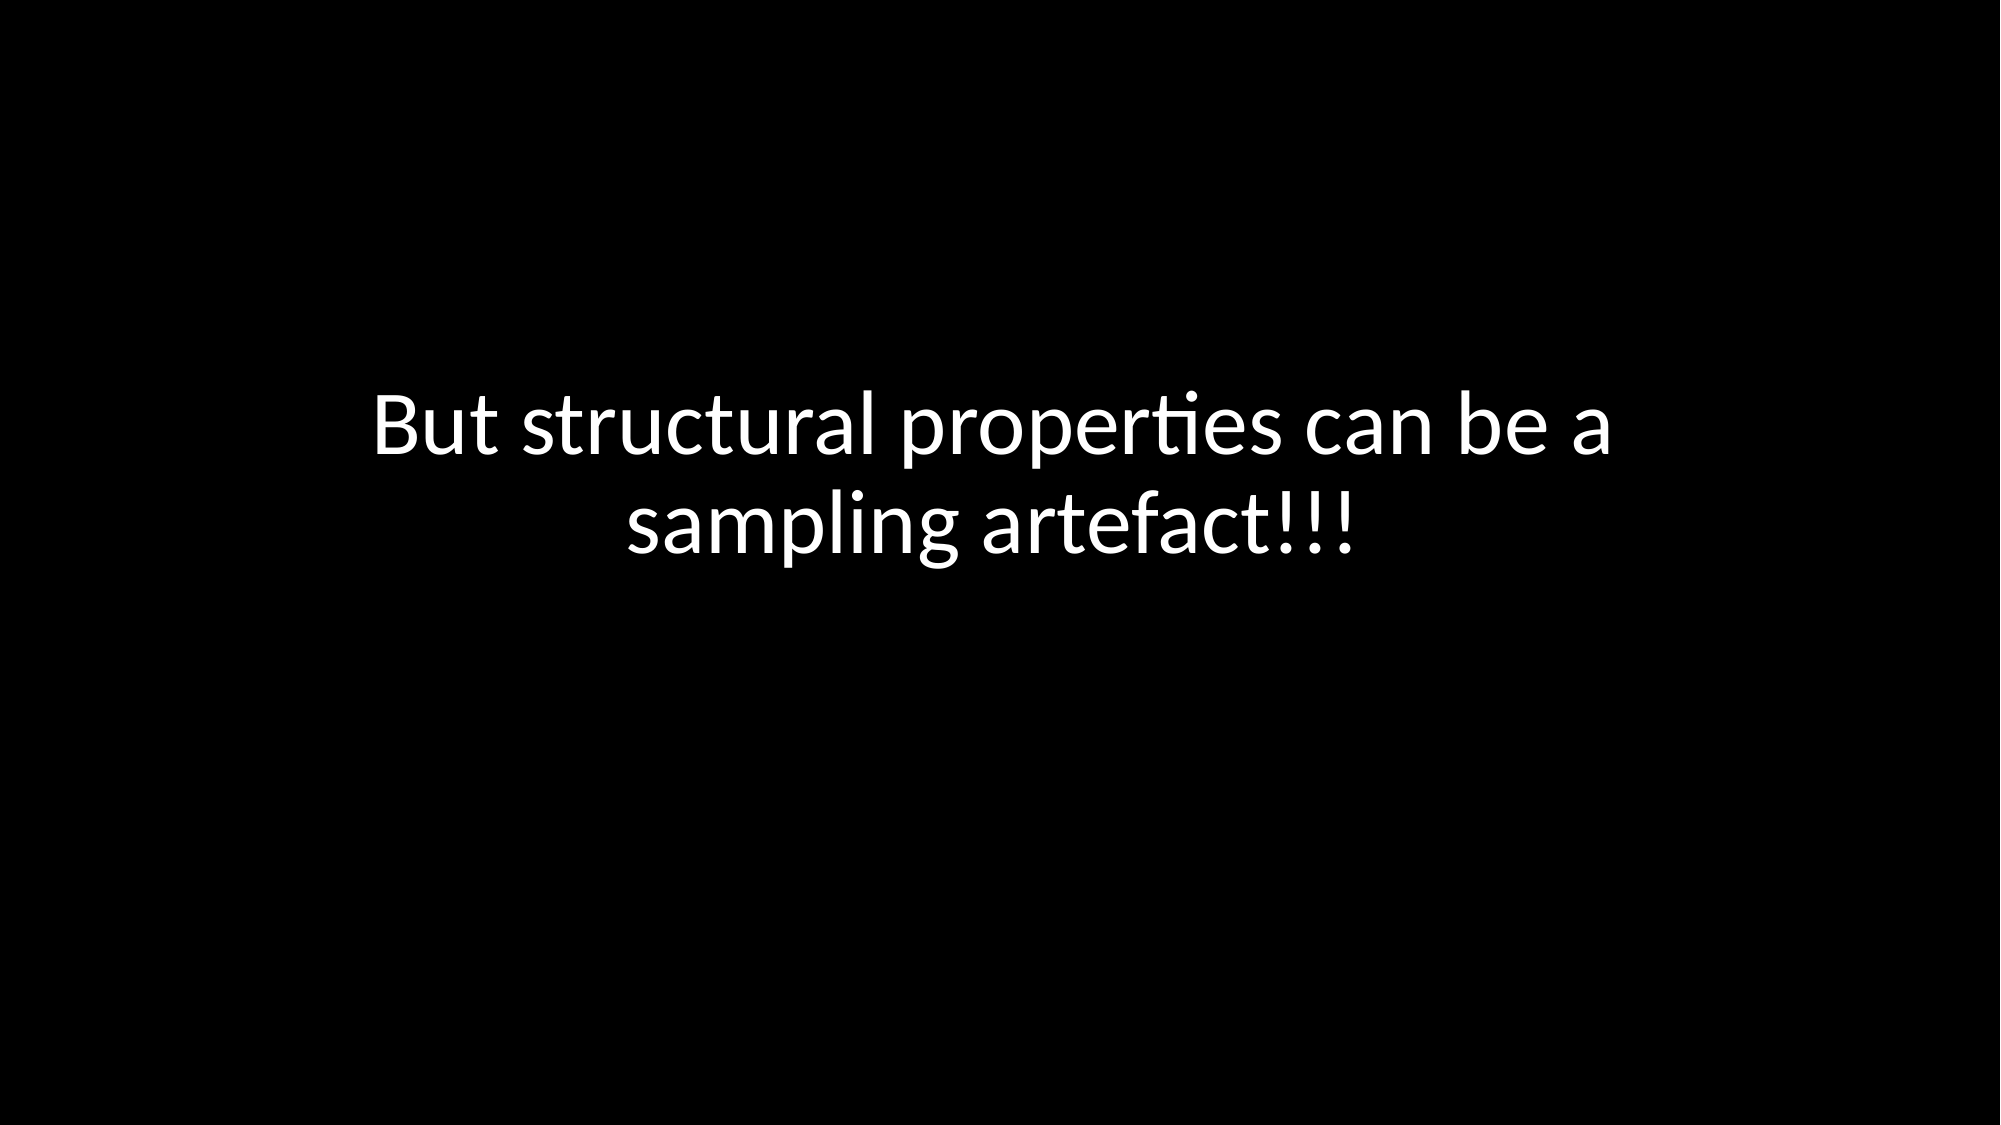

# But structural properties can be a sampling artefact!!!